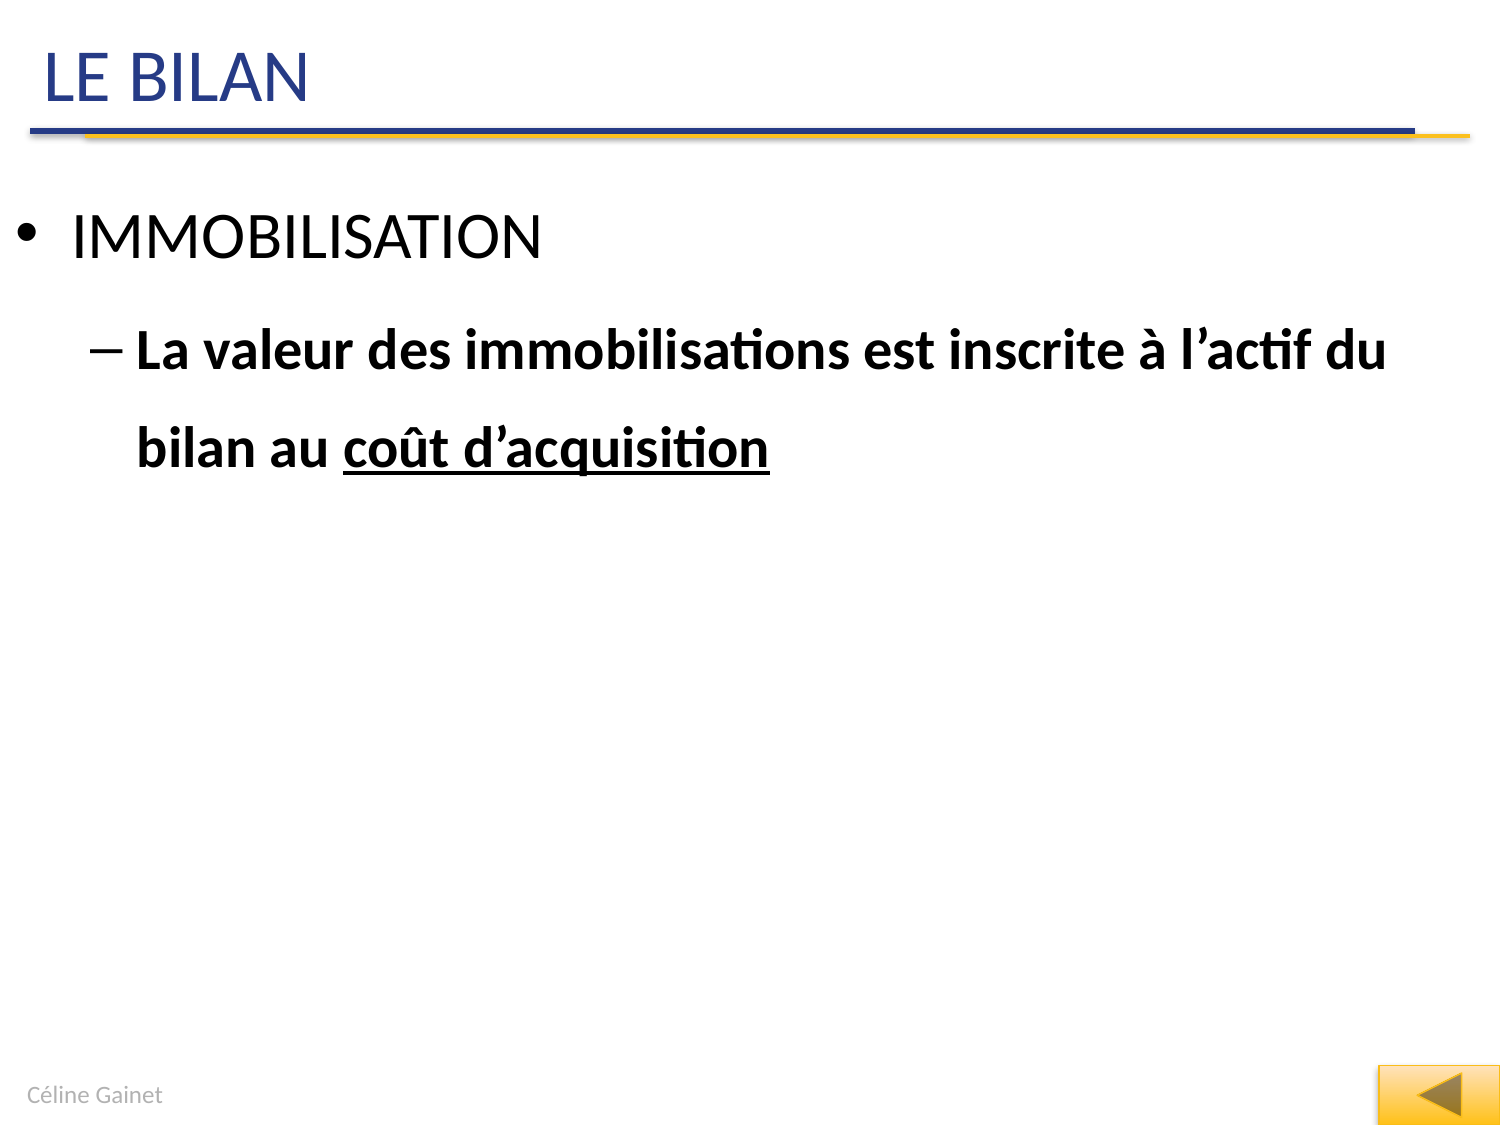

# LE BILAN
IMMOBILISATION
La valeur des immobilisations est inscrite à l’actif du bilan au coût d’acquisition
Céline Gainet
Analyse Financière
65